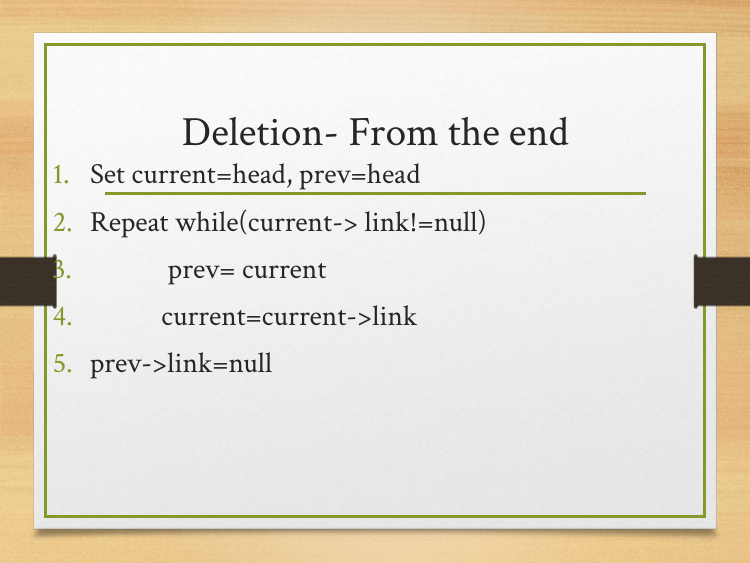

# Deletion- From the end

Set current=head, prev=head
Repeat while(current-> link!=null)
            prev= current
           current=current->link
prev->link=null